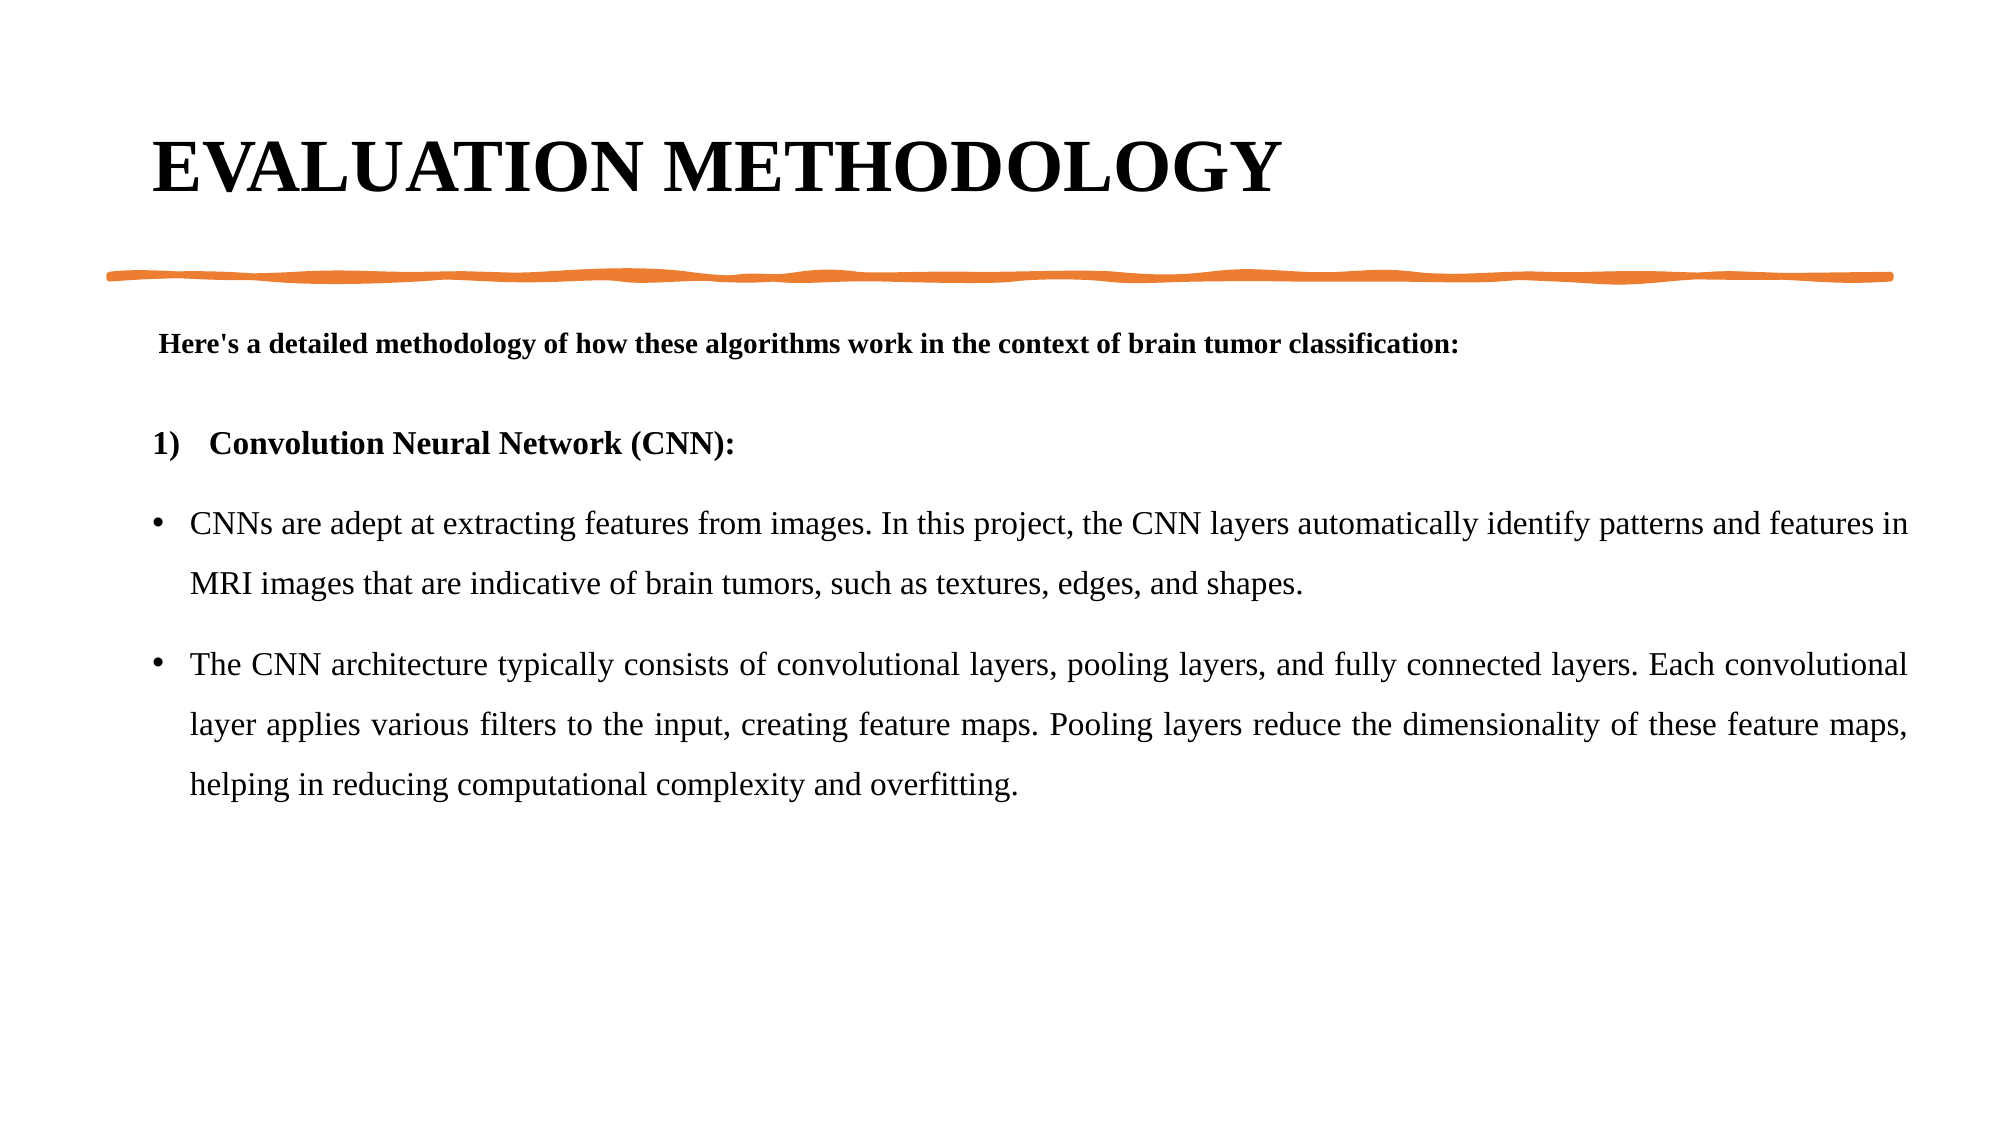

# EVALUATION METHODOLOGY

Here's a detailed methodology of how these algorithms work in the context of brain tumor classification:
Convolution Neural Network (CNN):
CNNs are adept at extracting features from images. In this project, the CNN layers automatically identify patterns and features in MRI images that are indicative of brain tumors, such as textures, edges, and shapes.
The CNN architecture typically consists of convolutional layers, pooling layers, and fully connected layers. Each convolutional layer applies various filters to the input, creating feature maps. Pooling layers reduce the dimensionality of these feature maps, helping in reducing computational complexity and overfitting.